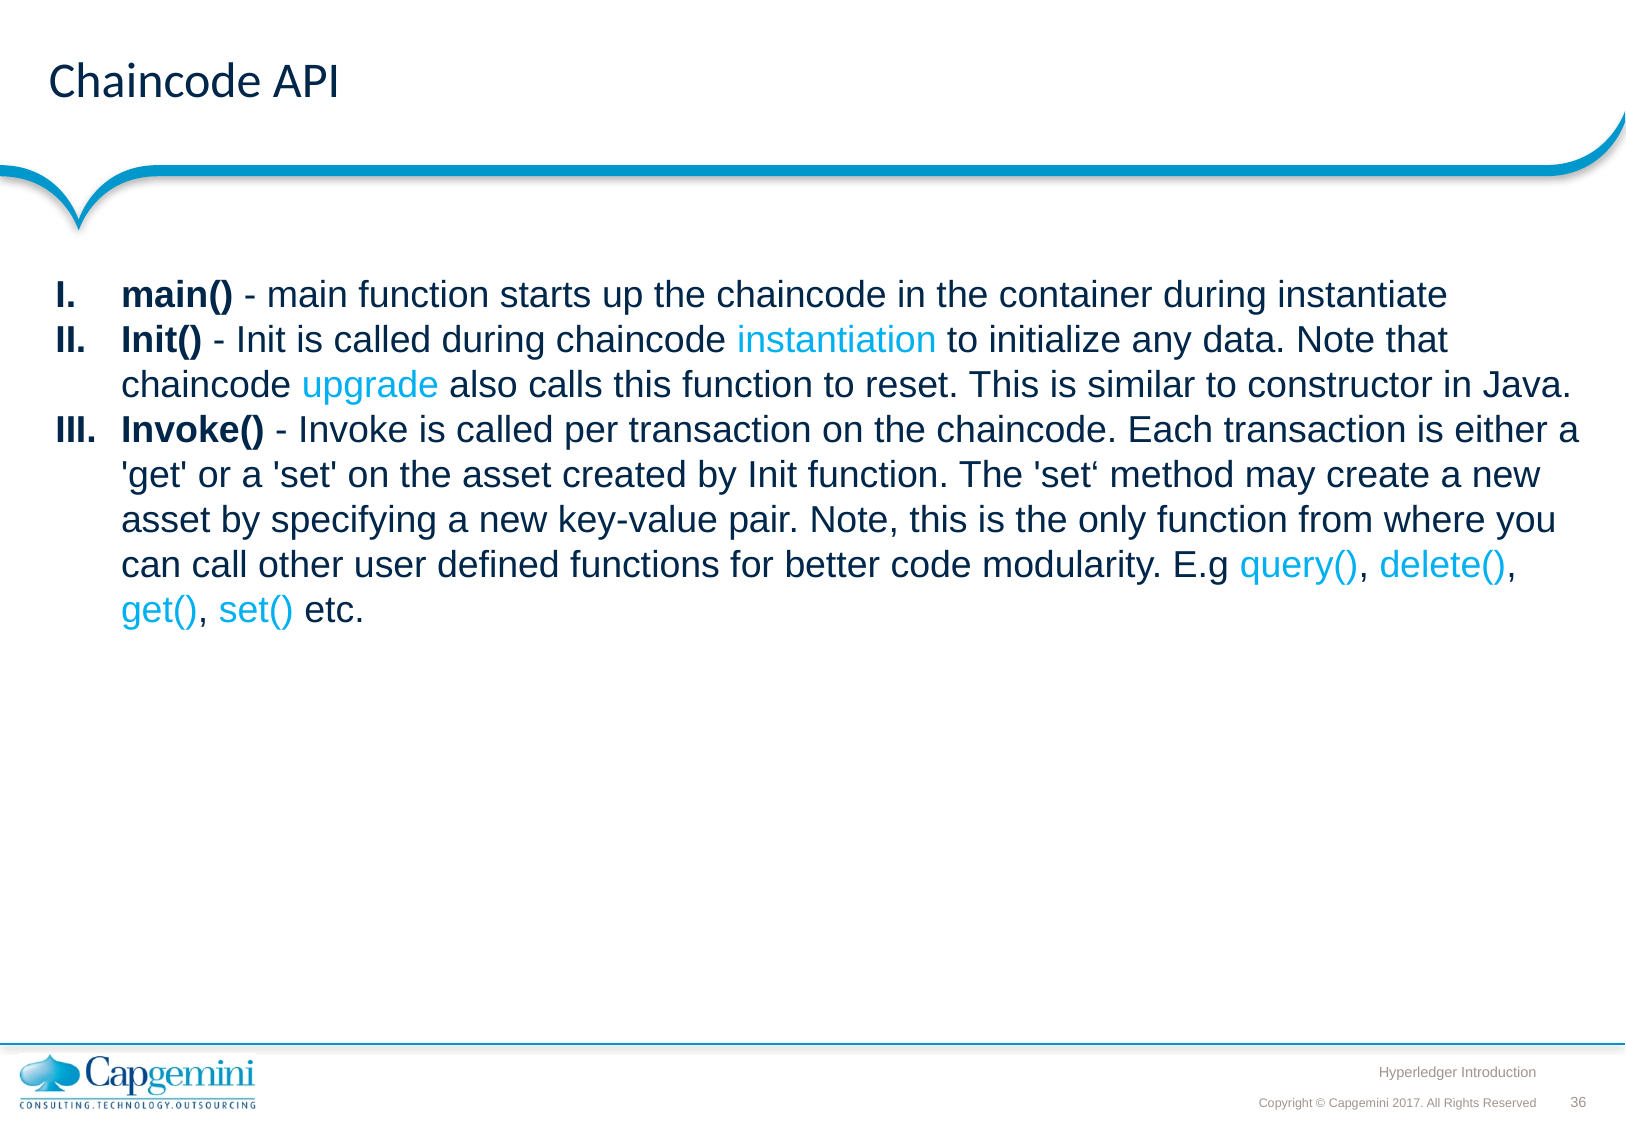

# Chaincode API
main() - main function starts up the chaincode in the container during instantiate
Init() - Init is called during chaincode instantiation to initialize any data. Note that chaincode upgrade also calls this function to reset. This is similar to constructor in Java.
Invoke() - Invoke is called per transaction on the chaincode. Each transaction is either a 'get' or a 'set' on the asset created by Init function. The 'set‘ method may create a new asset by specifying a new key-value pair. Note, this is the only function from where you can call other user defined functions for better code modularity. E.g query(), delete(), get(), set() etc.